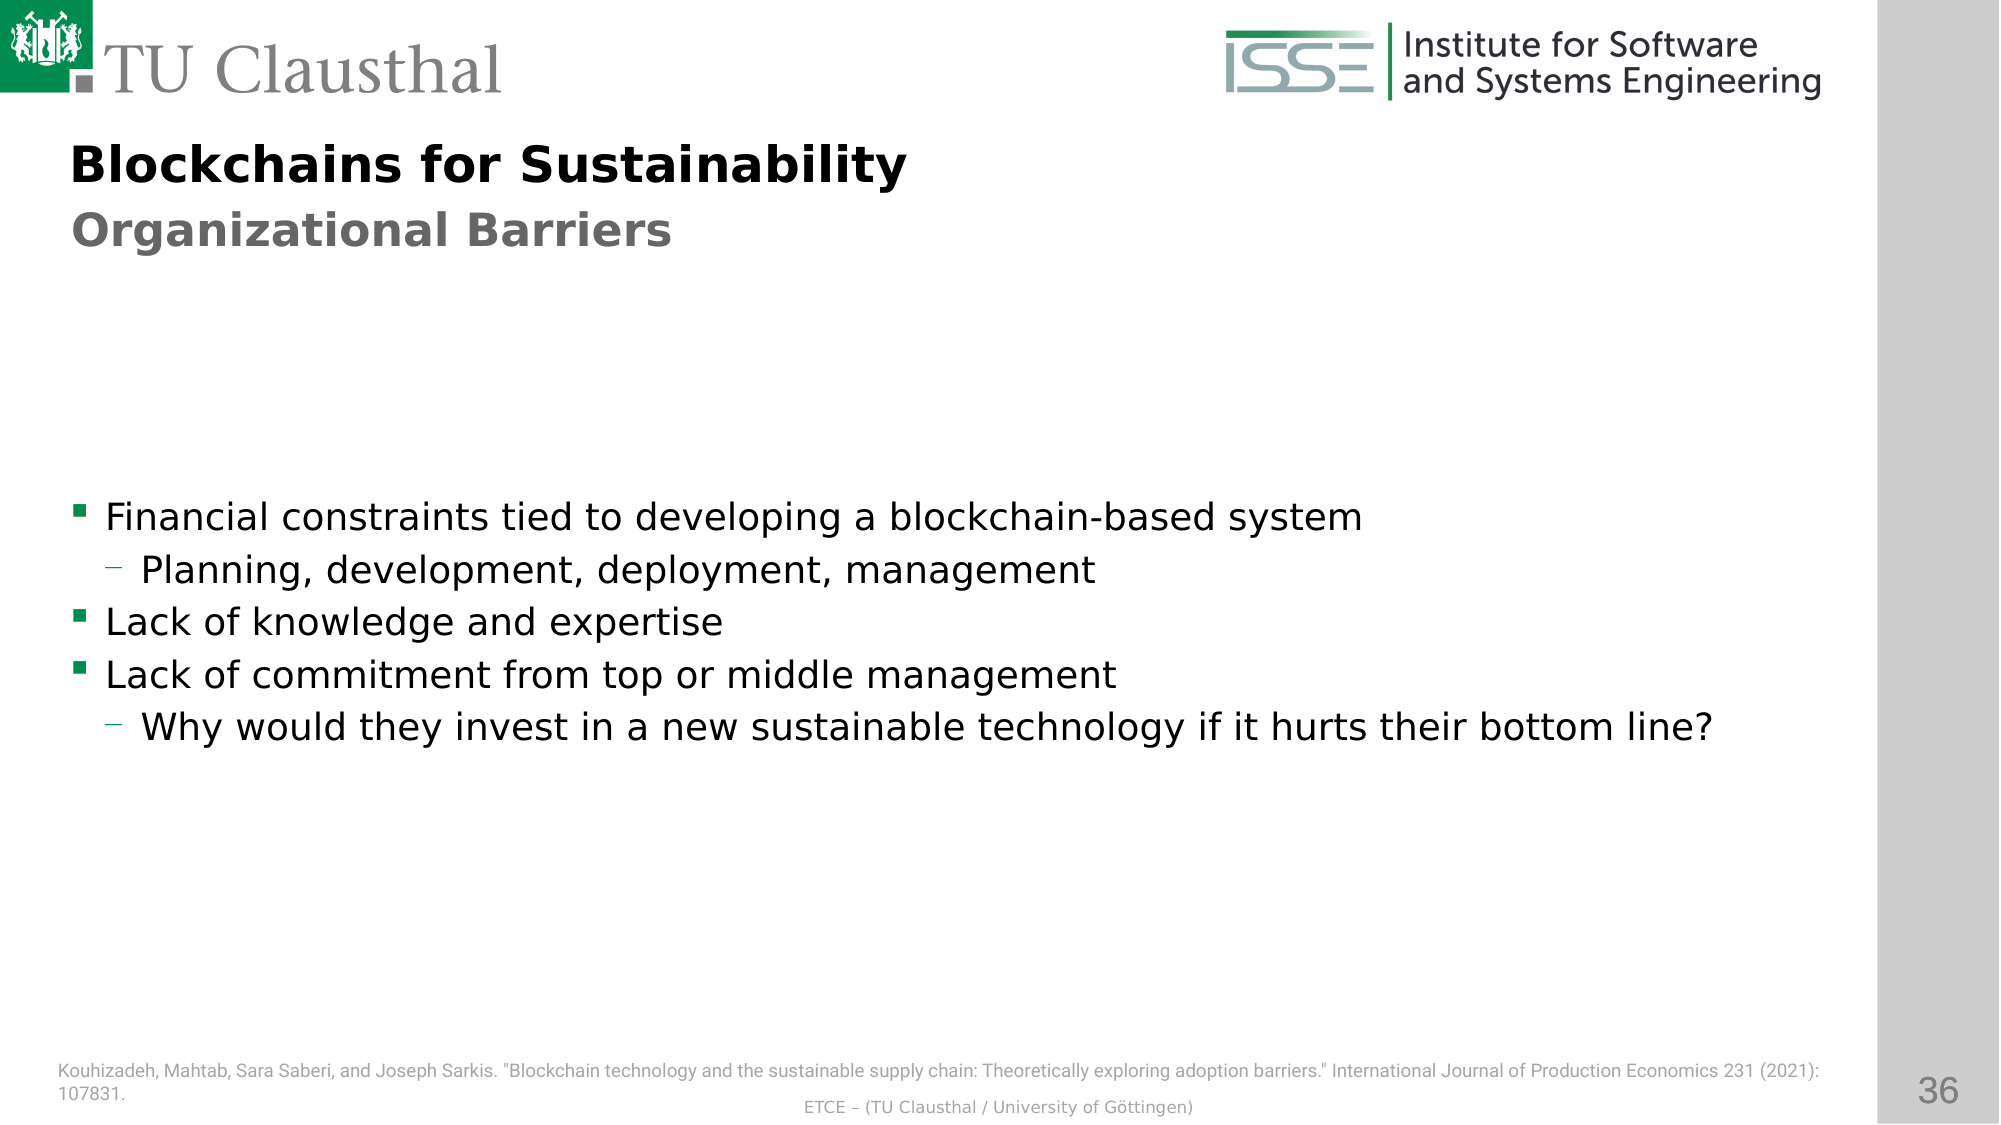

Blockchains for Sustainability
Organizational Barriers
Financial constraints tied to developing a blockchain-based system
Planning, development, deployment, management
Lack of knowledge and expertise
Lack of commitment from top or middle management
Why would they invest in a new sustainable technology if it hurts their bottom line?
Kouhizadeh, Mahtab, Sara Saberi, and Joseph Sarkis. "Blockchain technology and the sustainable supply chain: Theoretically exploring adoption barriers." International Journal of Production Economics 231 (2021): 107831.